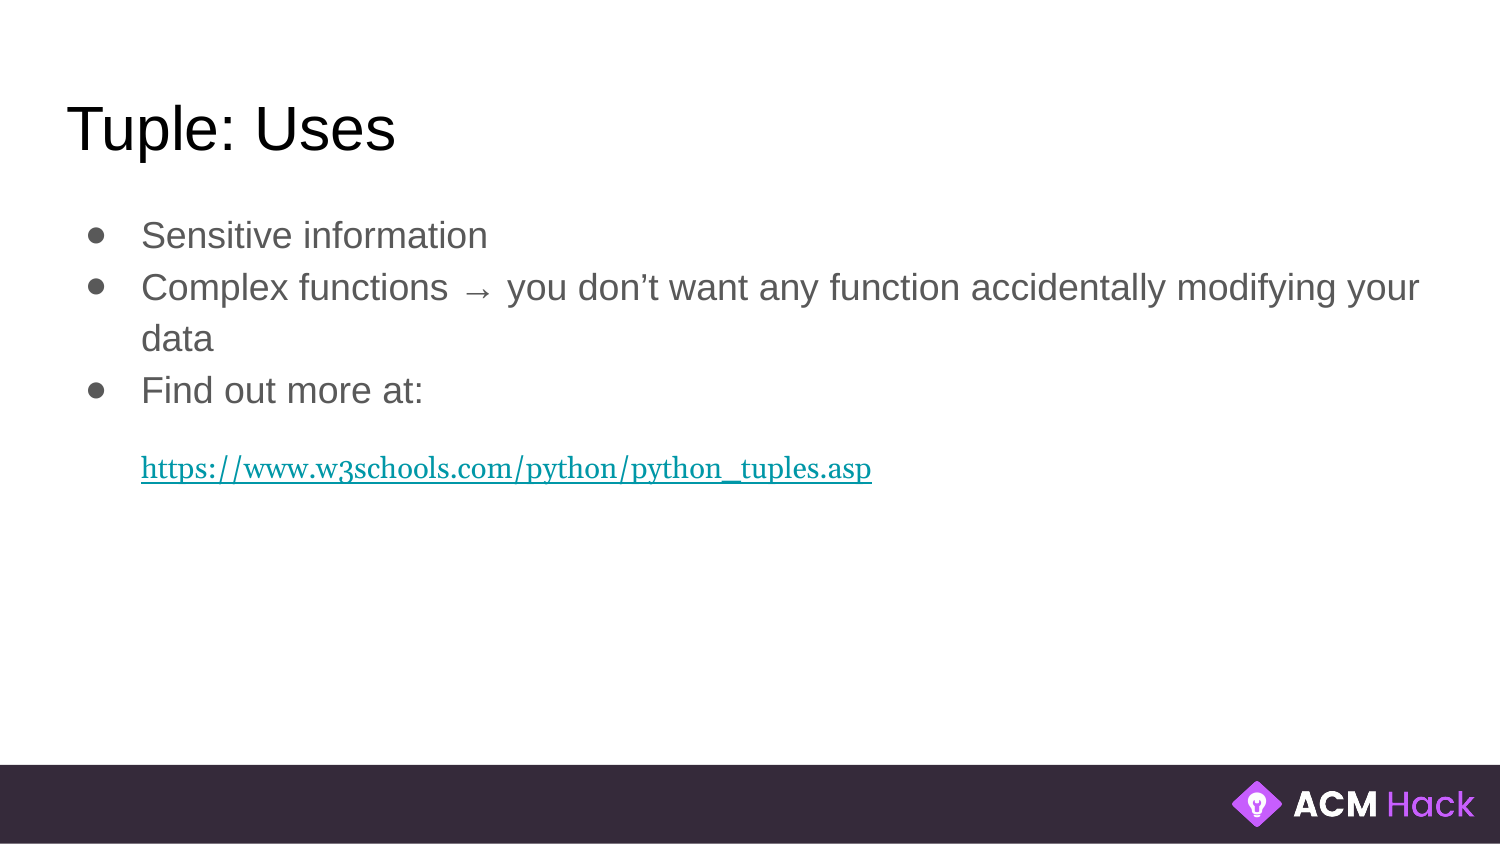

# Tuple: Uses
Sensitive information
Complex functions → you don’t want any function accidentally modifying your data
Find out more at:
https://www.w3schools.com/python/python_tuples.asp